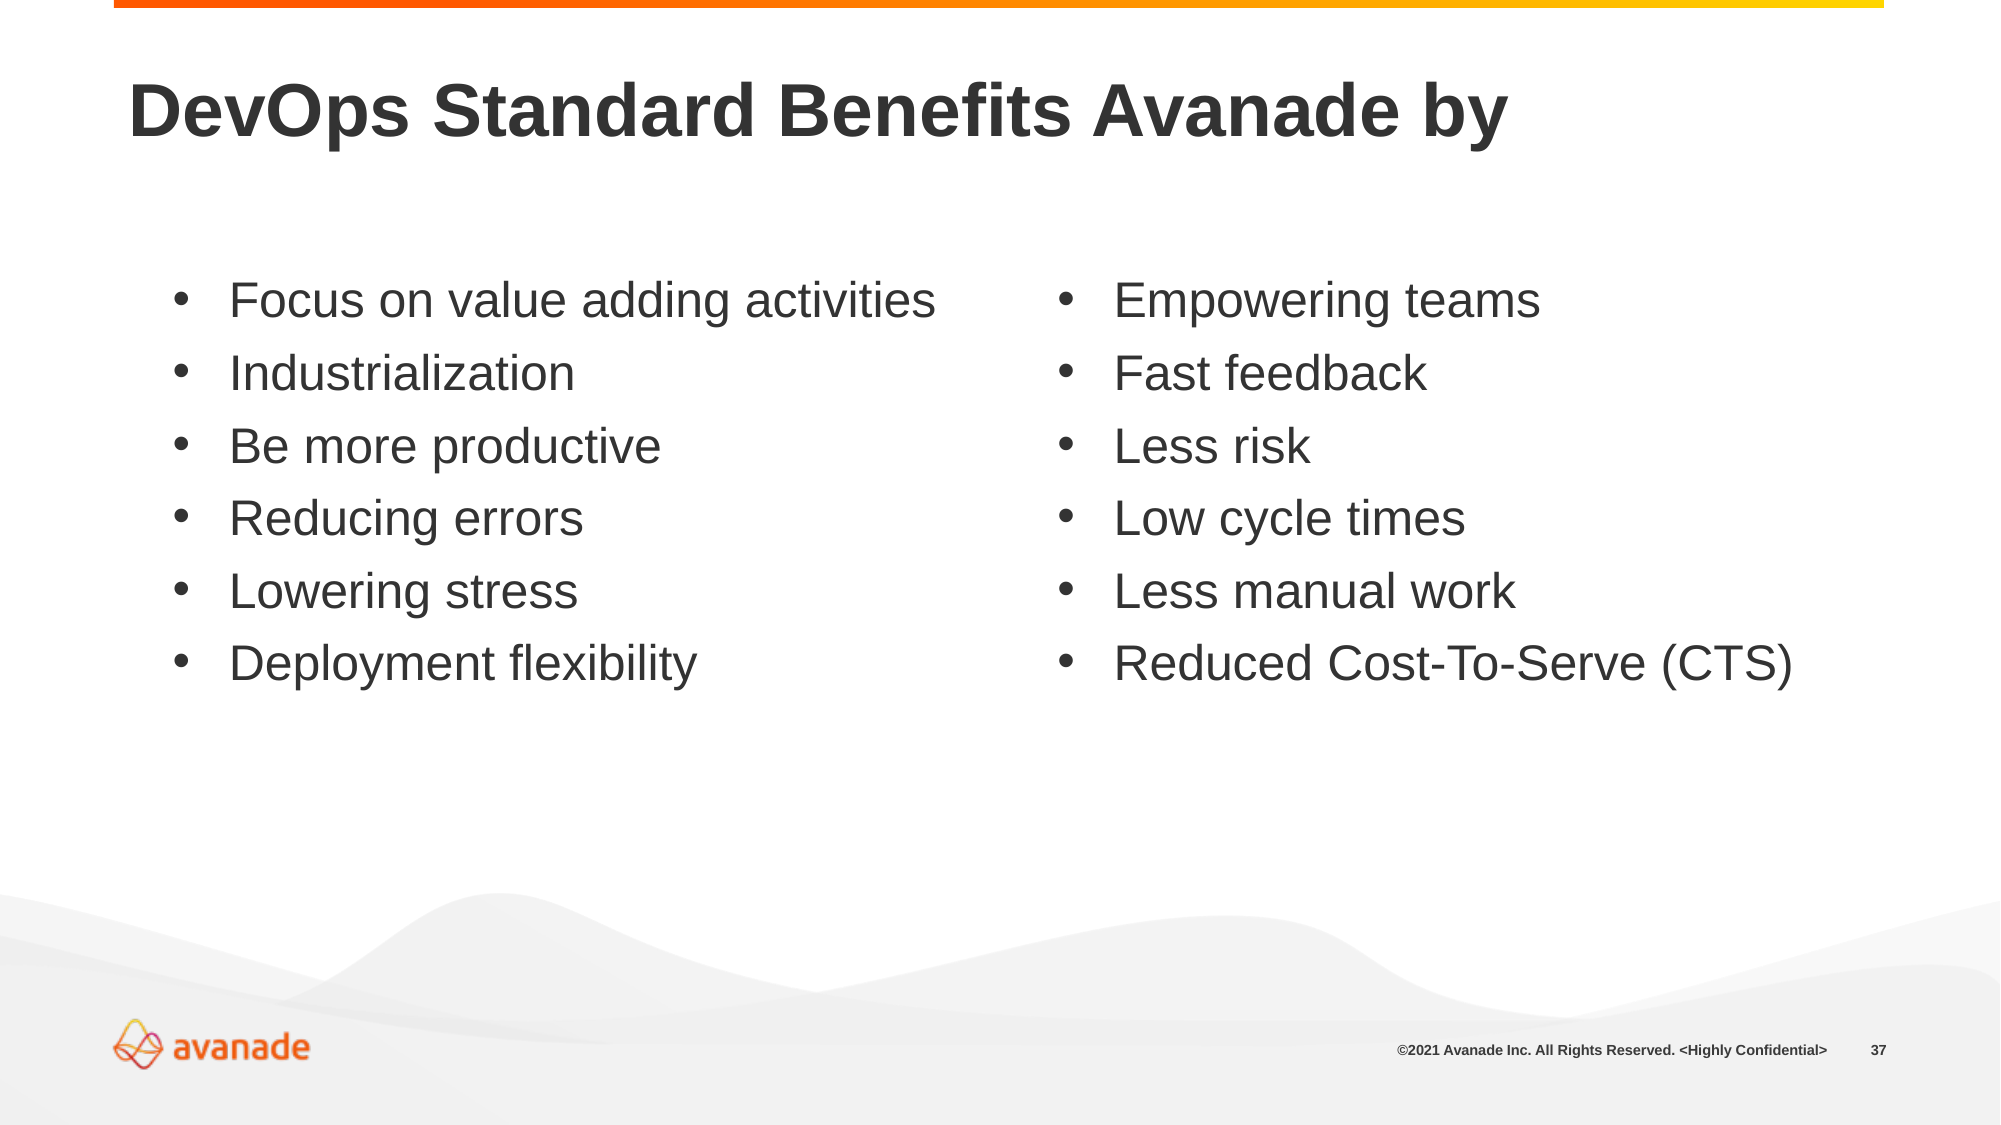

# DevOps Standard Benefits Avanade by
Empowering teams
Fast feedback
Less risk
Low cycle times
Less manual work
Reduced Cost-To-Serve (CTS)
Focus on value adding activities
Industrialization
Be more productive
Reducing errors
Lowering stress
Deployment flexibility